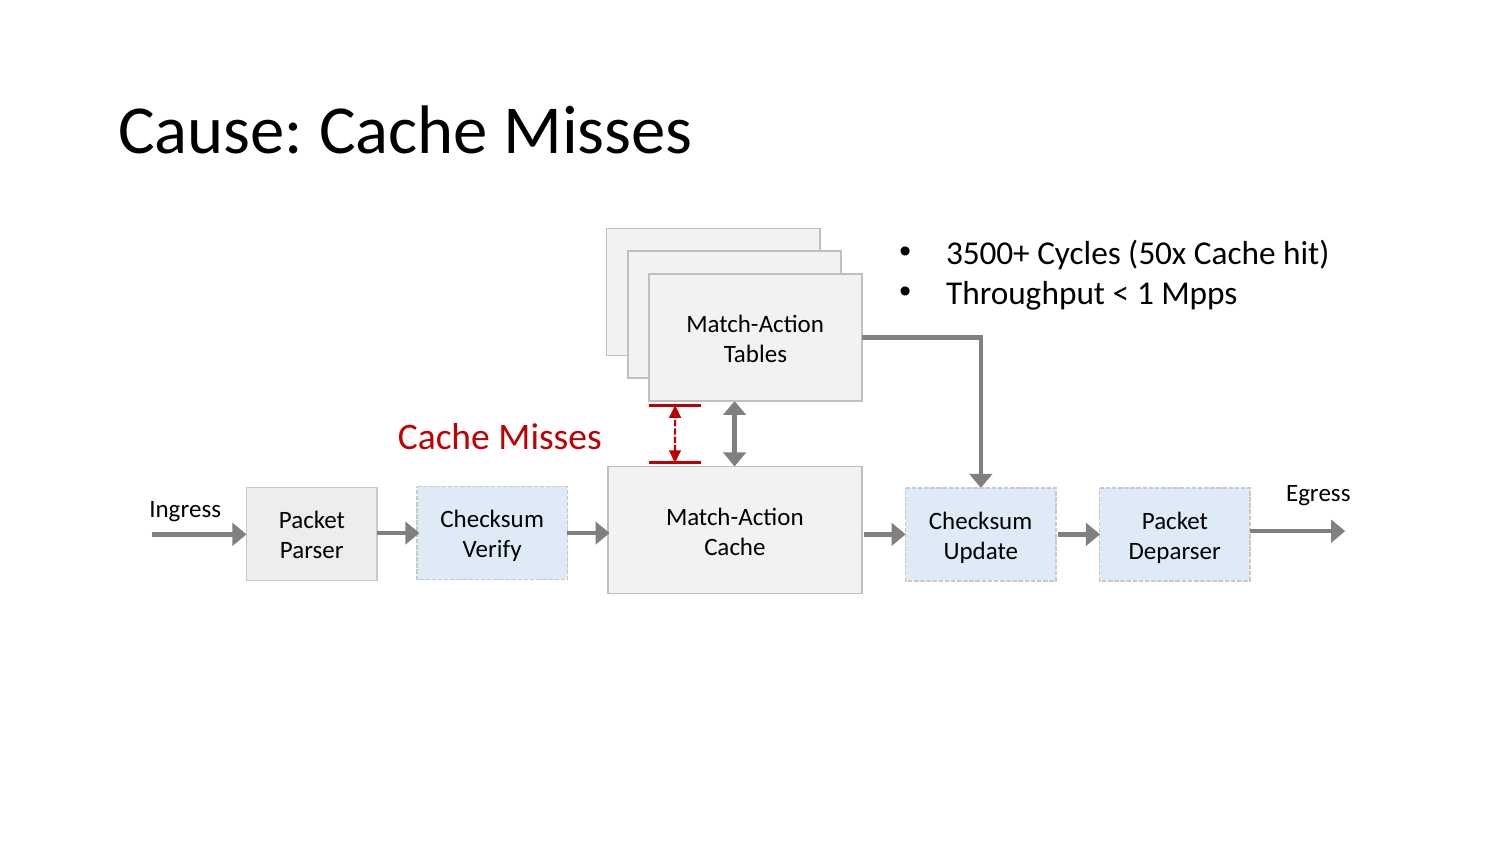

# Cause: Cache Misses
3500+ Cycles (50x Cache hit)
Throughput < 1 Mpps

Match-Action
Tables
Match-Action
Cache
Egress
Ingress
Checksum
Verify
Packet
Parser
Checksum Update
Packet
Deparser
Cache Misses